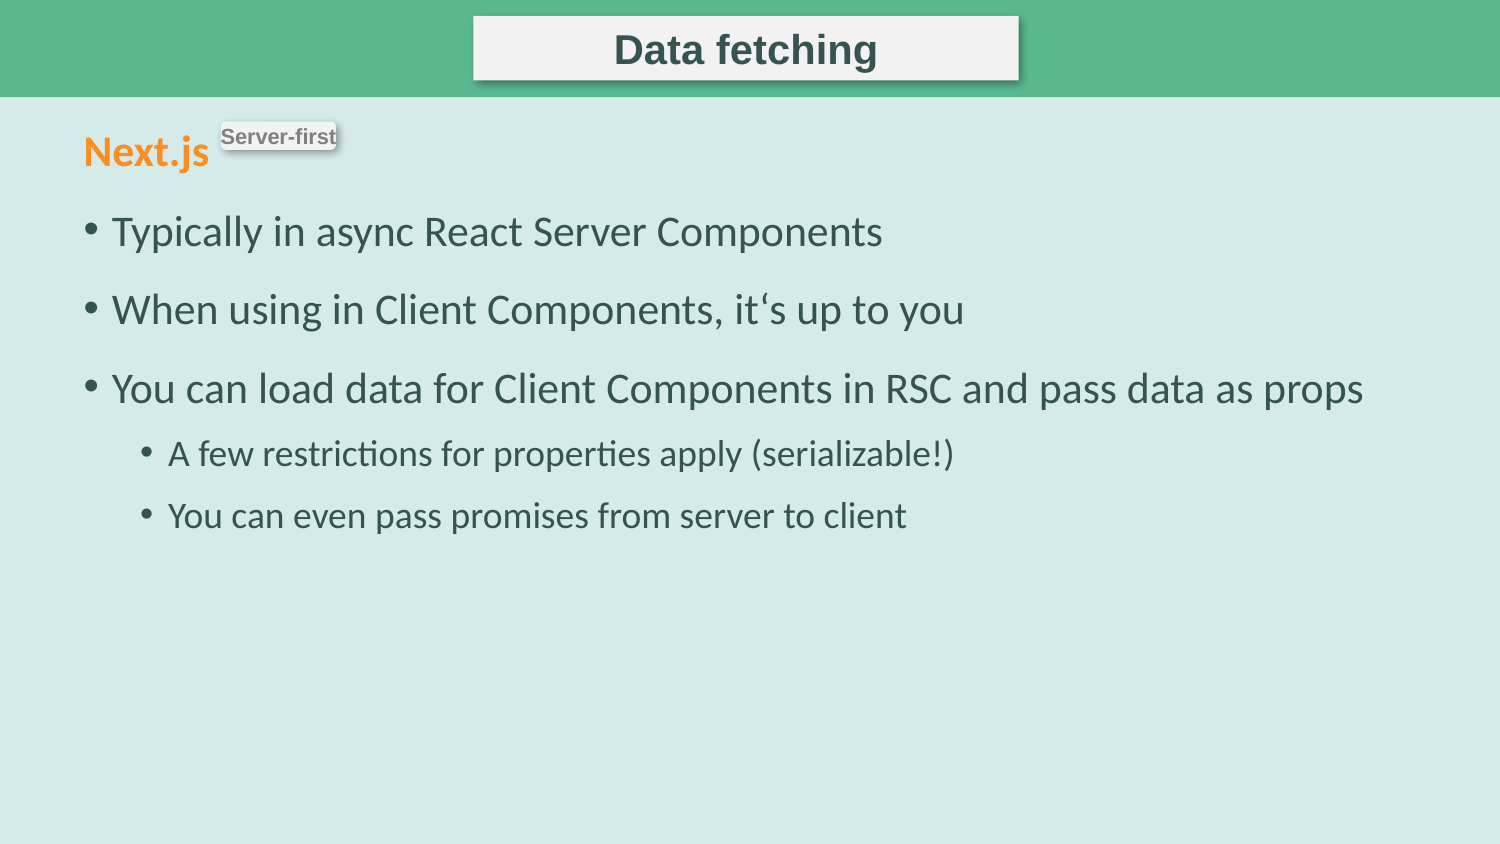

# Server side rendering (SSR)
Data fetching
Next.js
Typically in async React Server Components
When using in Client Components, it‘s up to you
You can load data for Client Components in RSC and pass data as props
A few restrictions for properties apply (serializable!)
You can even pass promises from server to client

Server-first